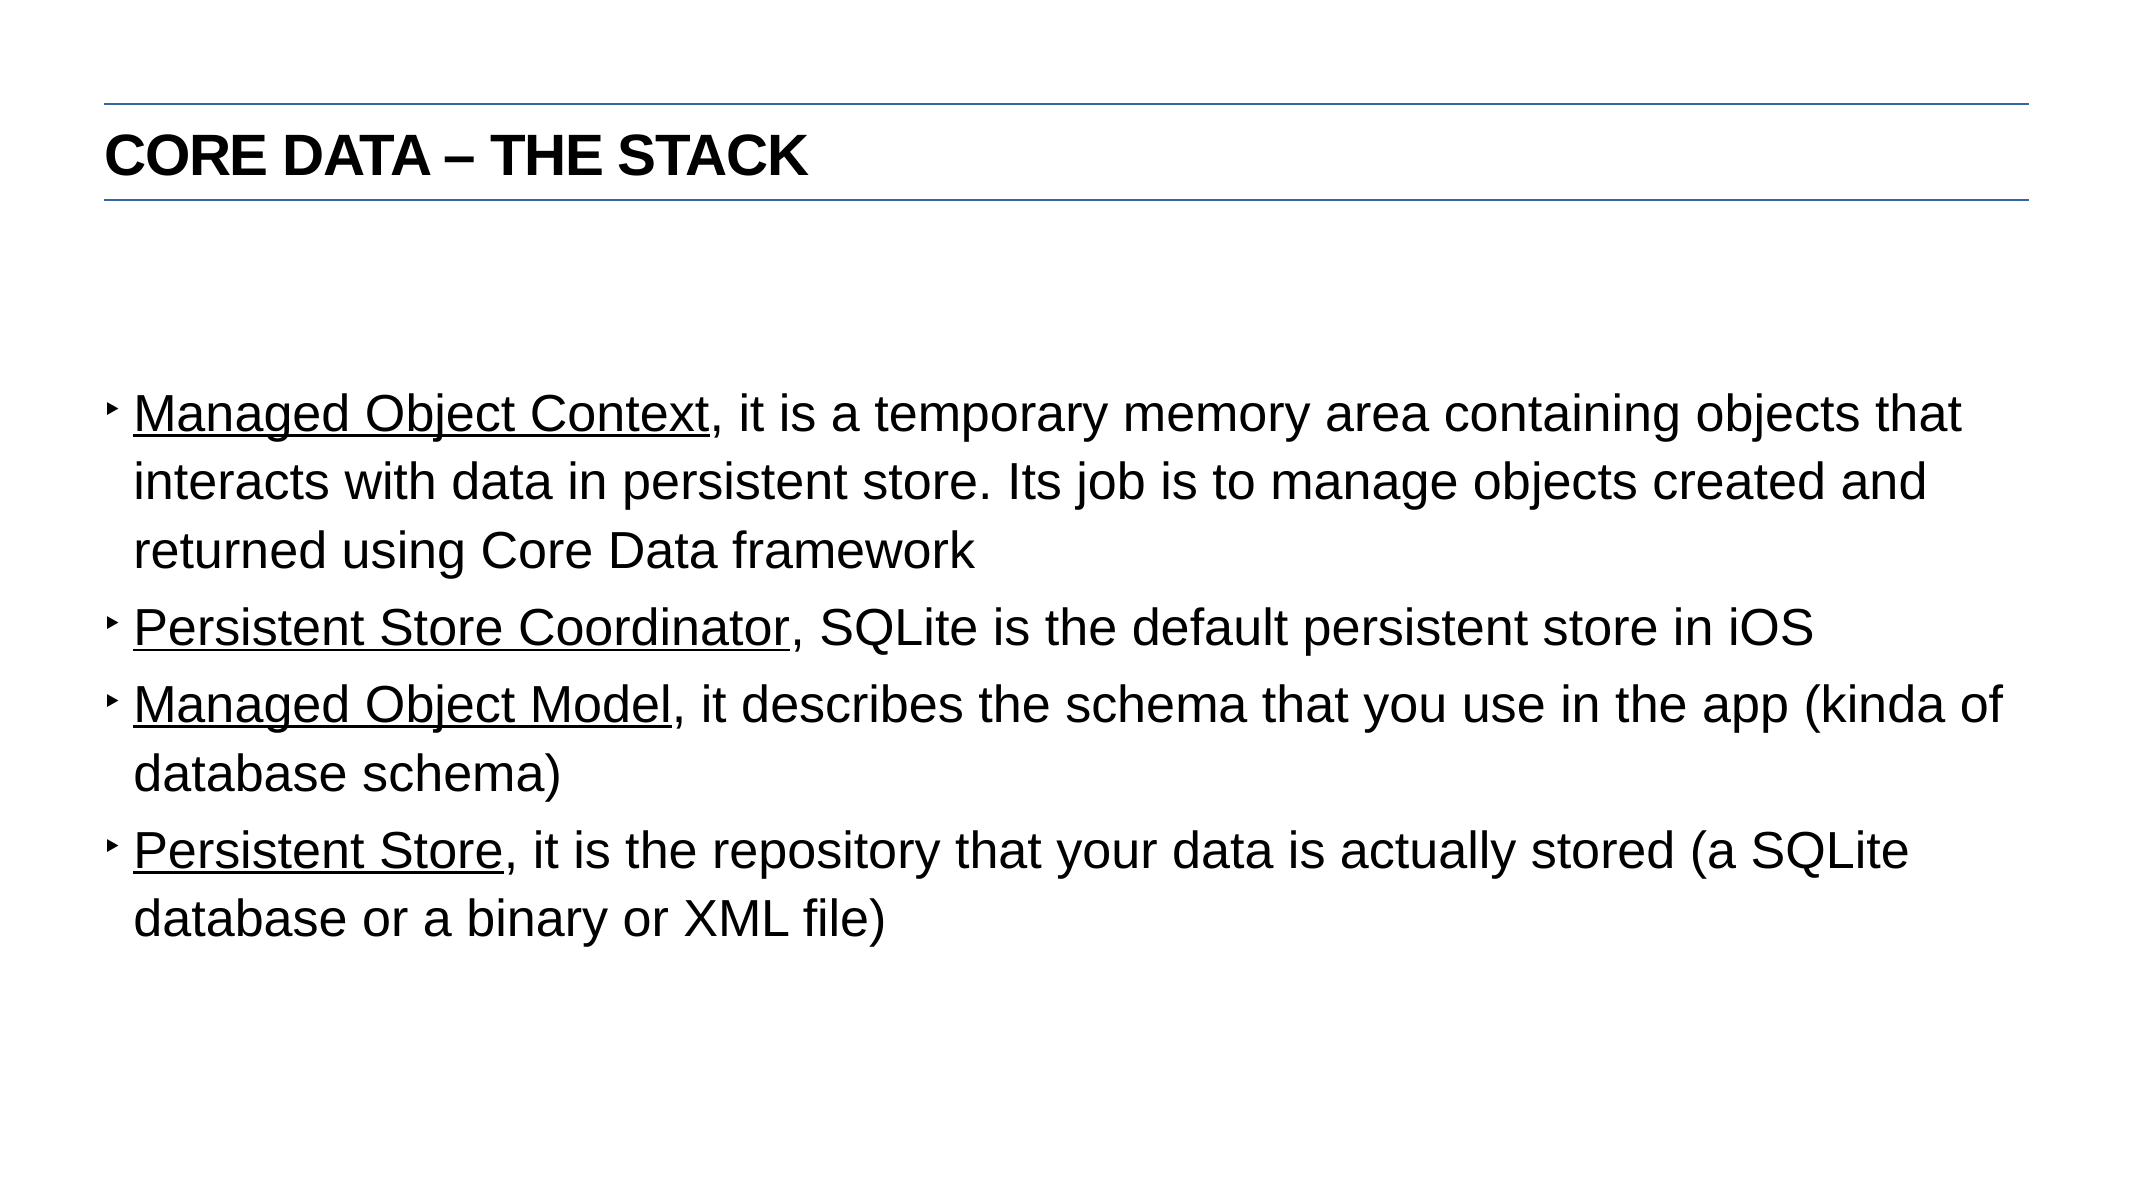

core data – the stack

Managed Object Context, it is a temporary memory area containing objects that interacts with data in persistent store. Its job is to manage objects created and returned using Core Data framework
Persistent Store Coordinator, SQLite is the default persistent store in iOS
Managed Object Model, it describes the schema that you use in the app (kinda of database schema)
Persistent Store, it is the repository that your data is actually stored (a SQLite database or a binary or XML file)